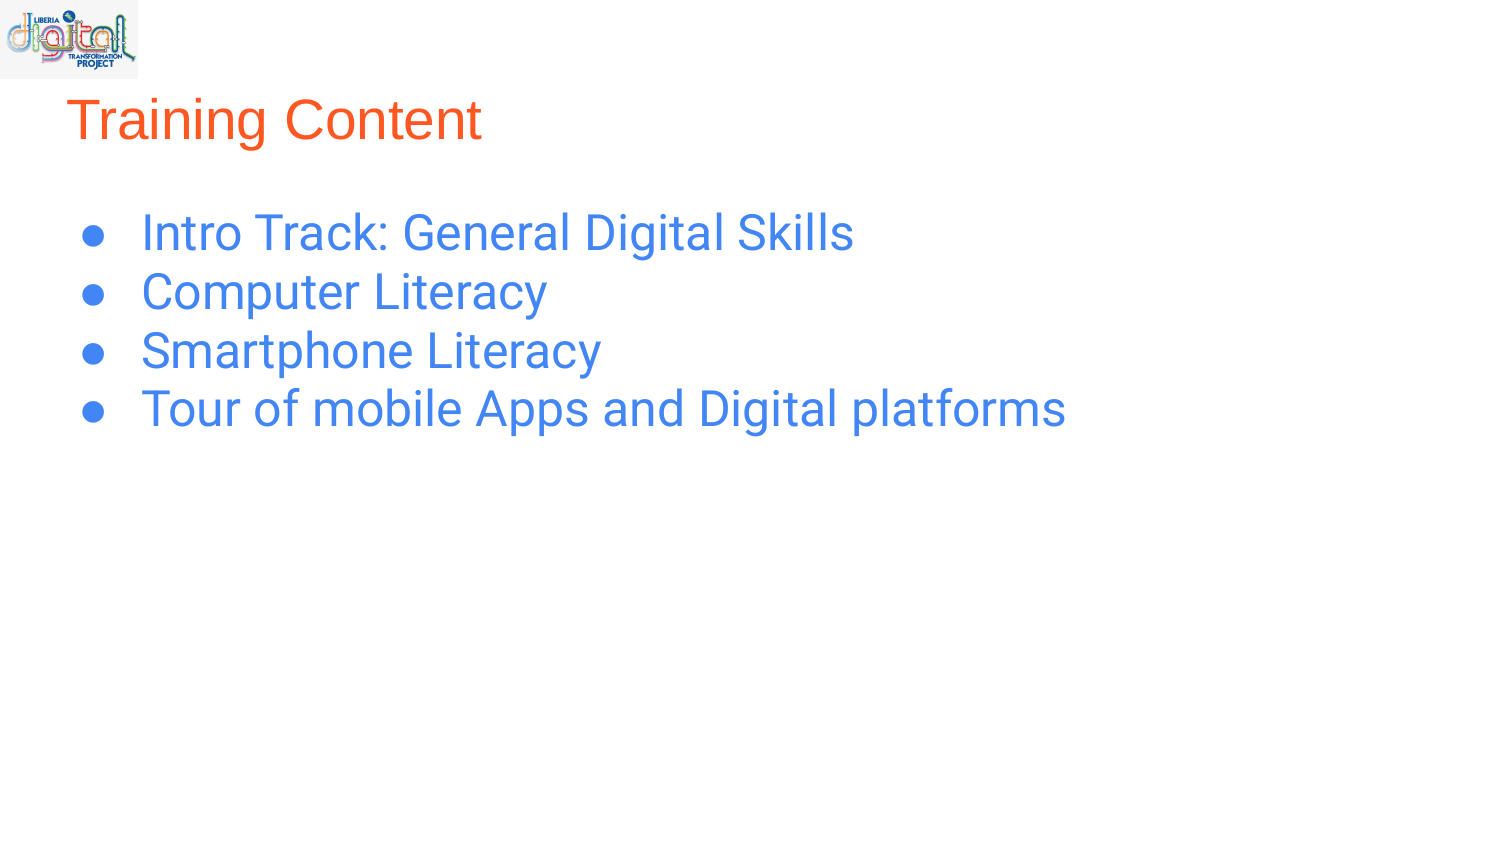

# Training Content
Intro Track: General Digital Skills
Computer Literacy
Smartphone Literacy
Tour of mobile Apps and Digital platforms